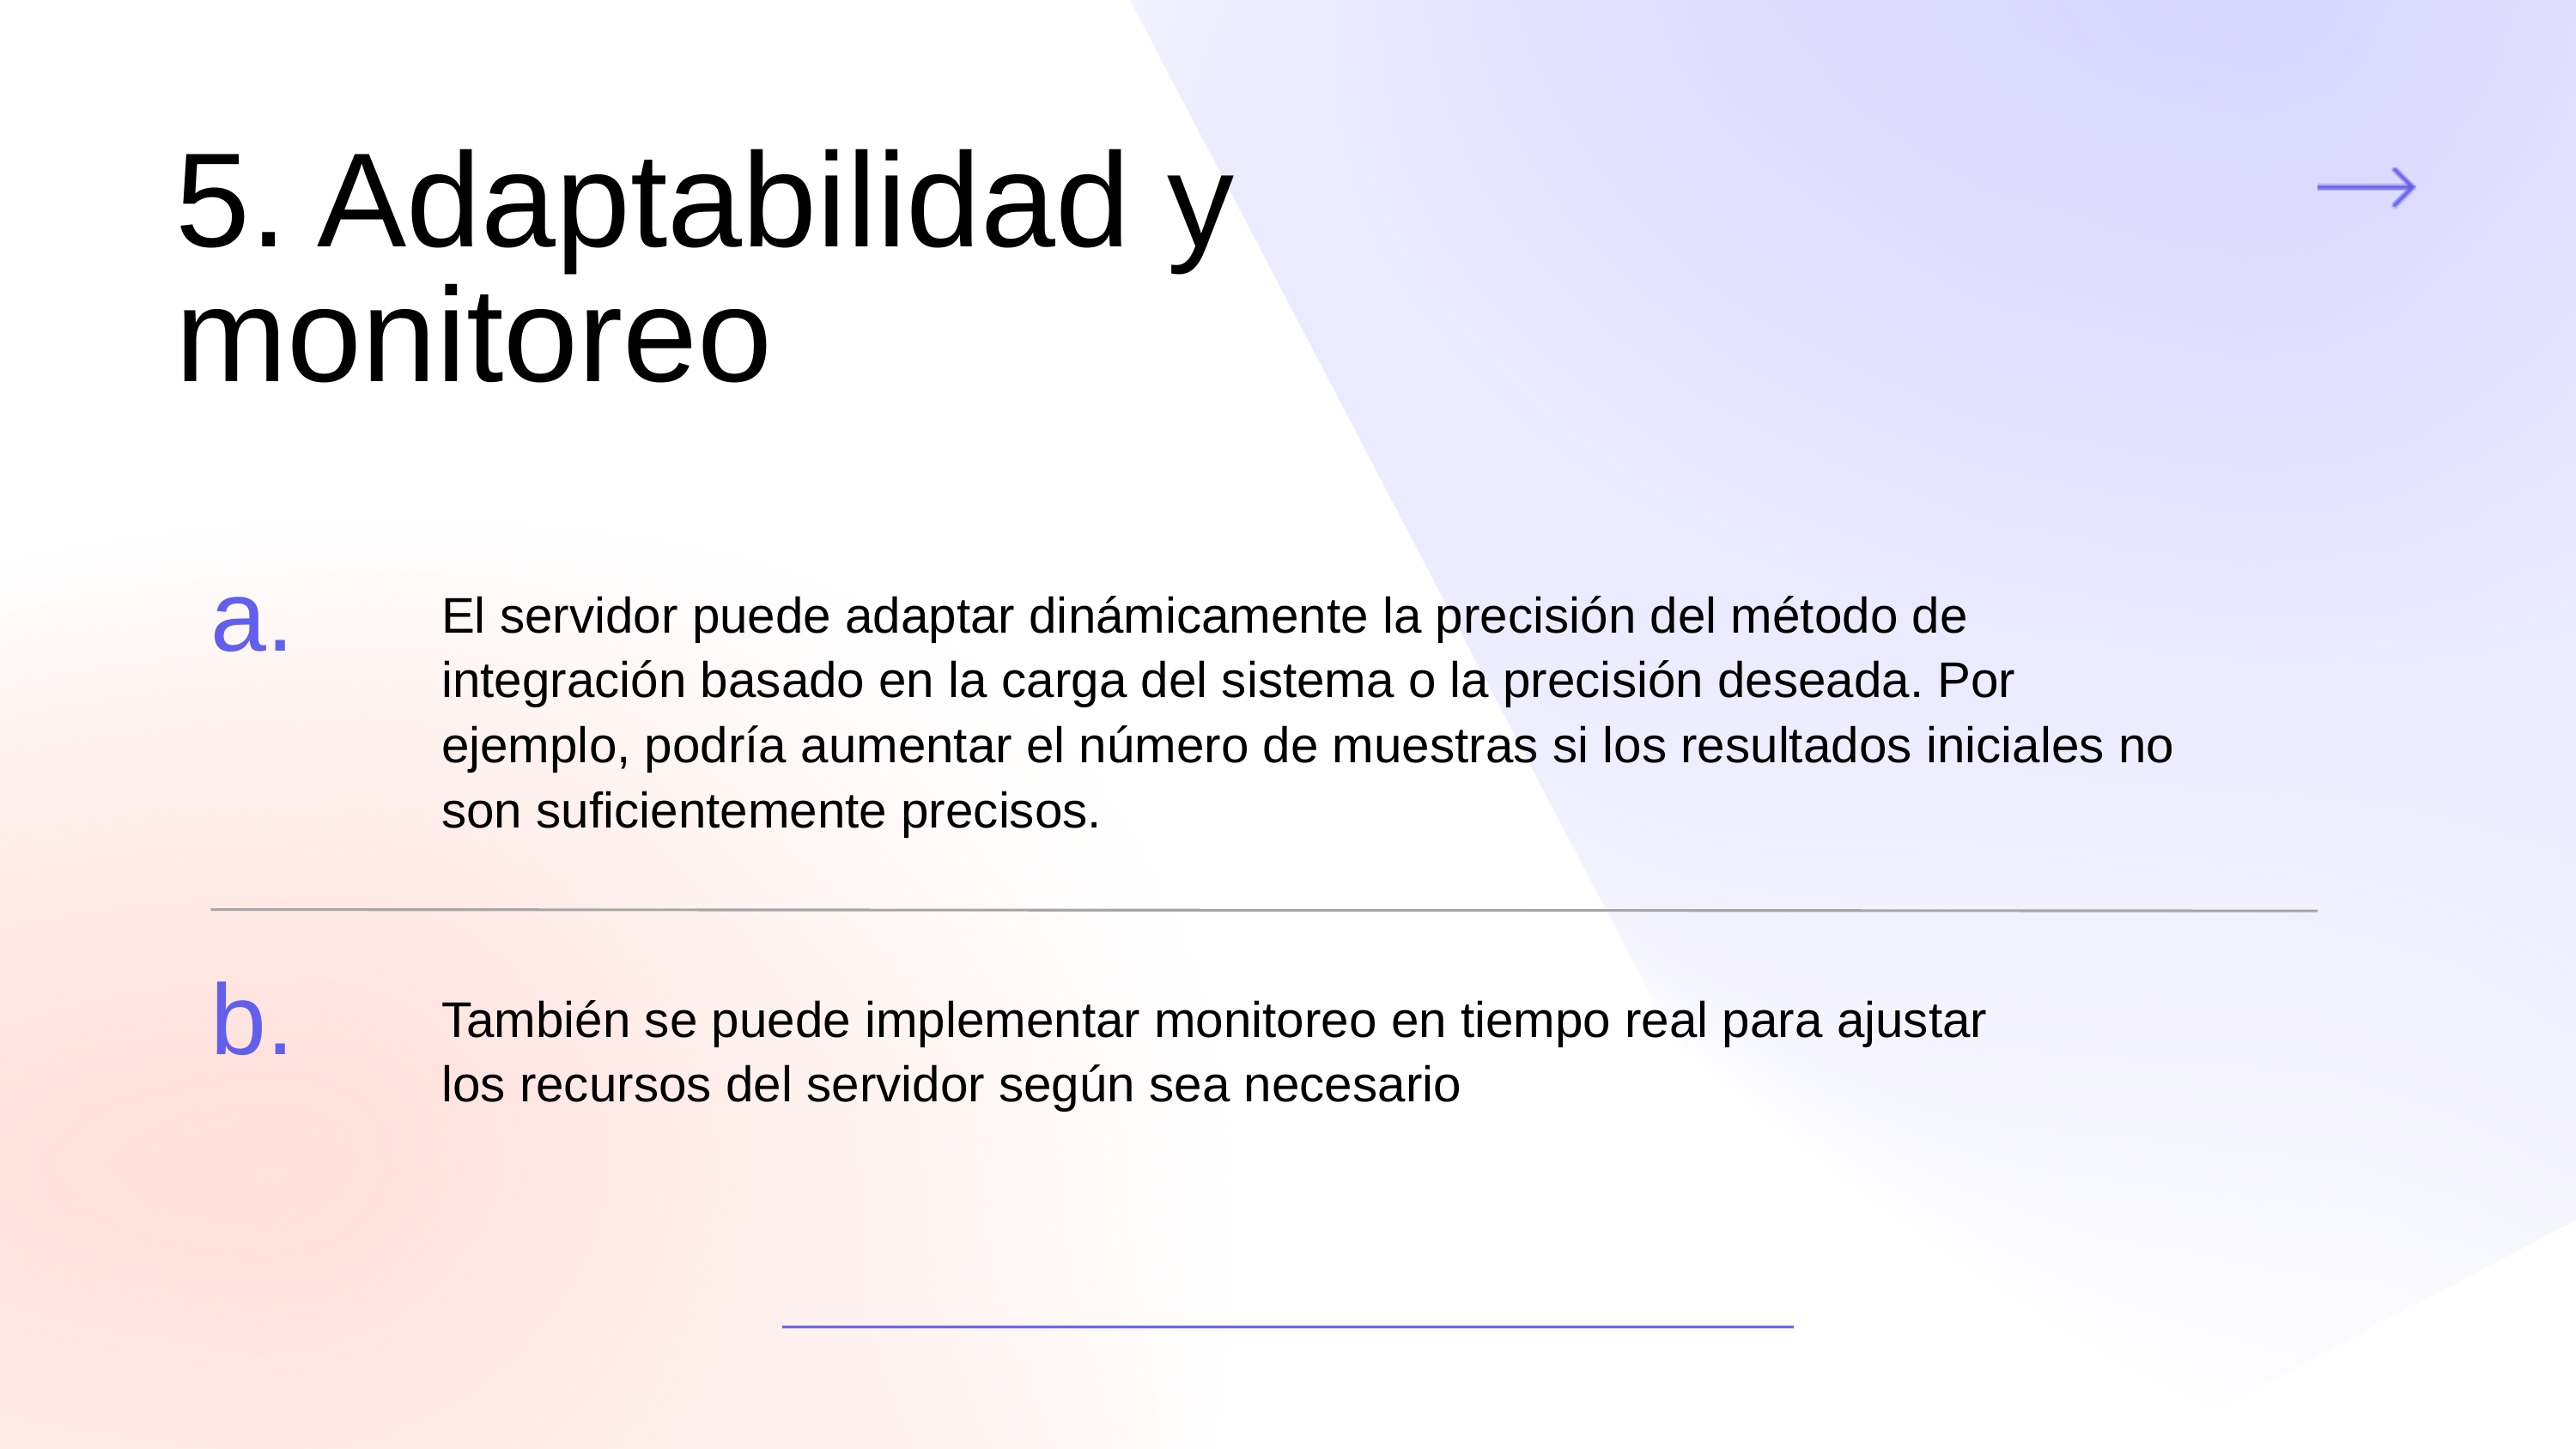

5. Adaptabilidad y monitoreo

a.
El servidor puede adaptar dinámicamente la precisión del método de integración basado en la carga del sistema o la precisión deseada. Por ejemplo, podría aumentar el número de muestras si los resultados iniciales no son suficientemente precisos.

b.
También se puede implementar monitoreo en tiempo real para ajustar los recursos del servidor según sea necesario